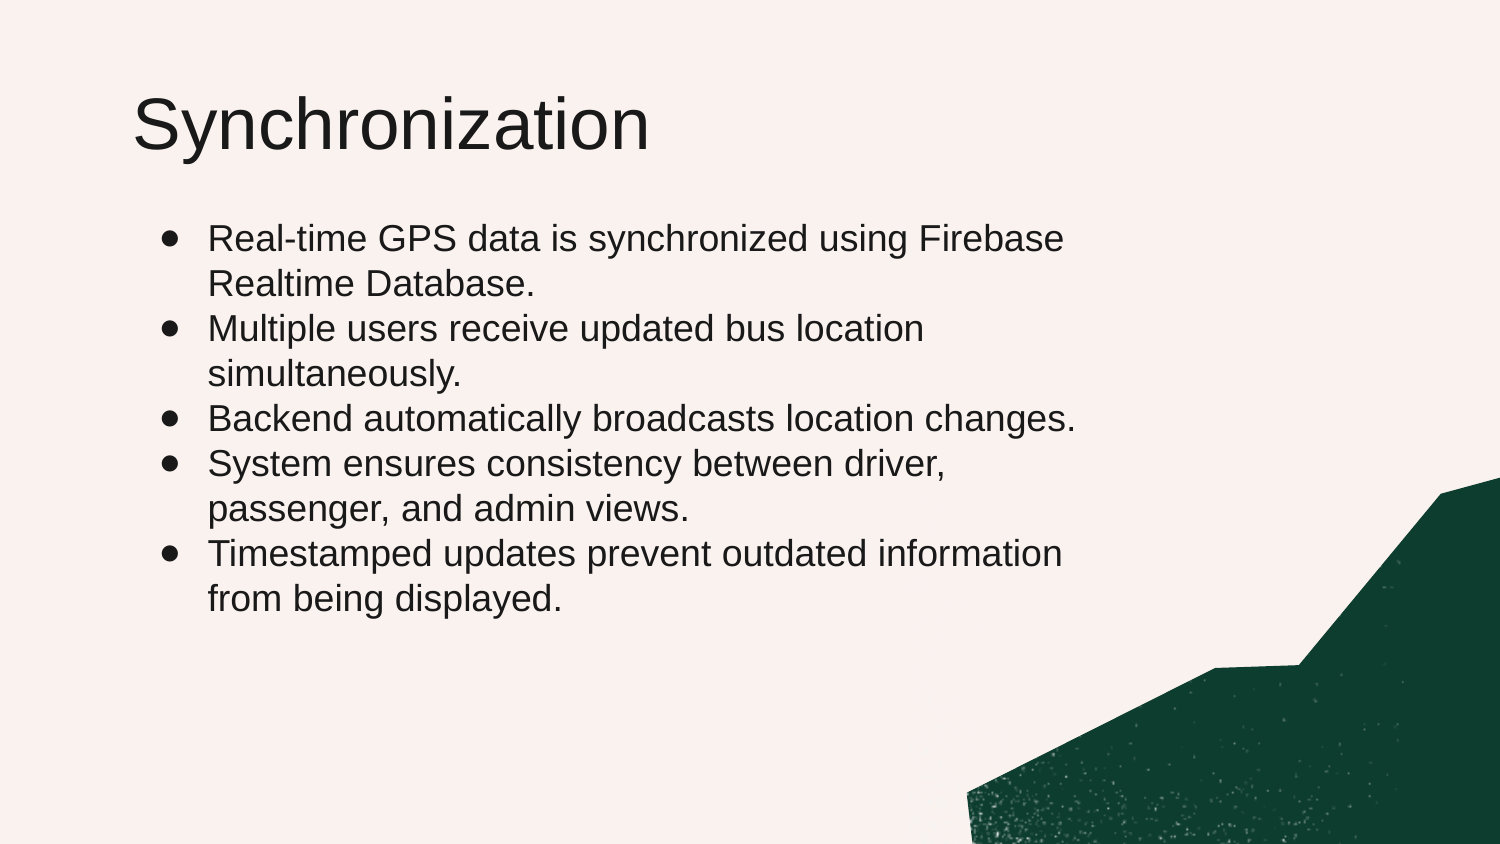

# Synchronization

Real-time GPS data is synchronized using Firebase Realtime Database.
Multiple users receive updated bus location simultaneously.
Backend automatically broadcasts location changes.
System ensures consistency between driver, passenger, and admin views.
Timestamped updates prevent outdated information from being displayed.